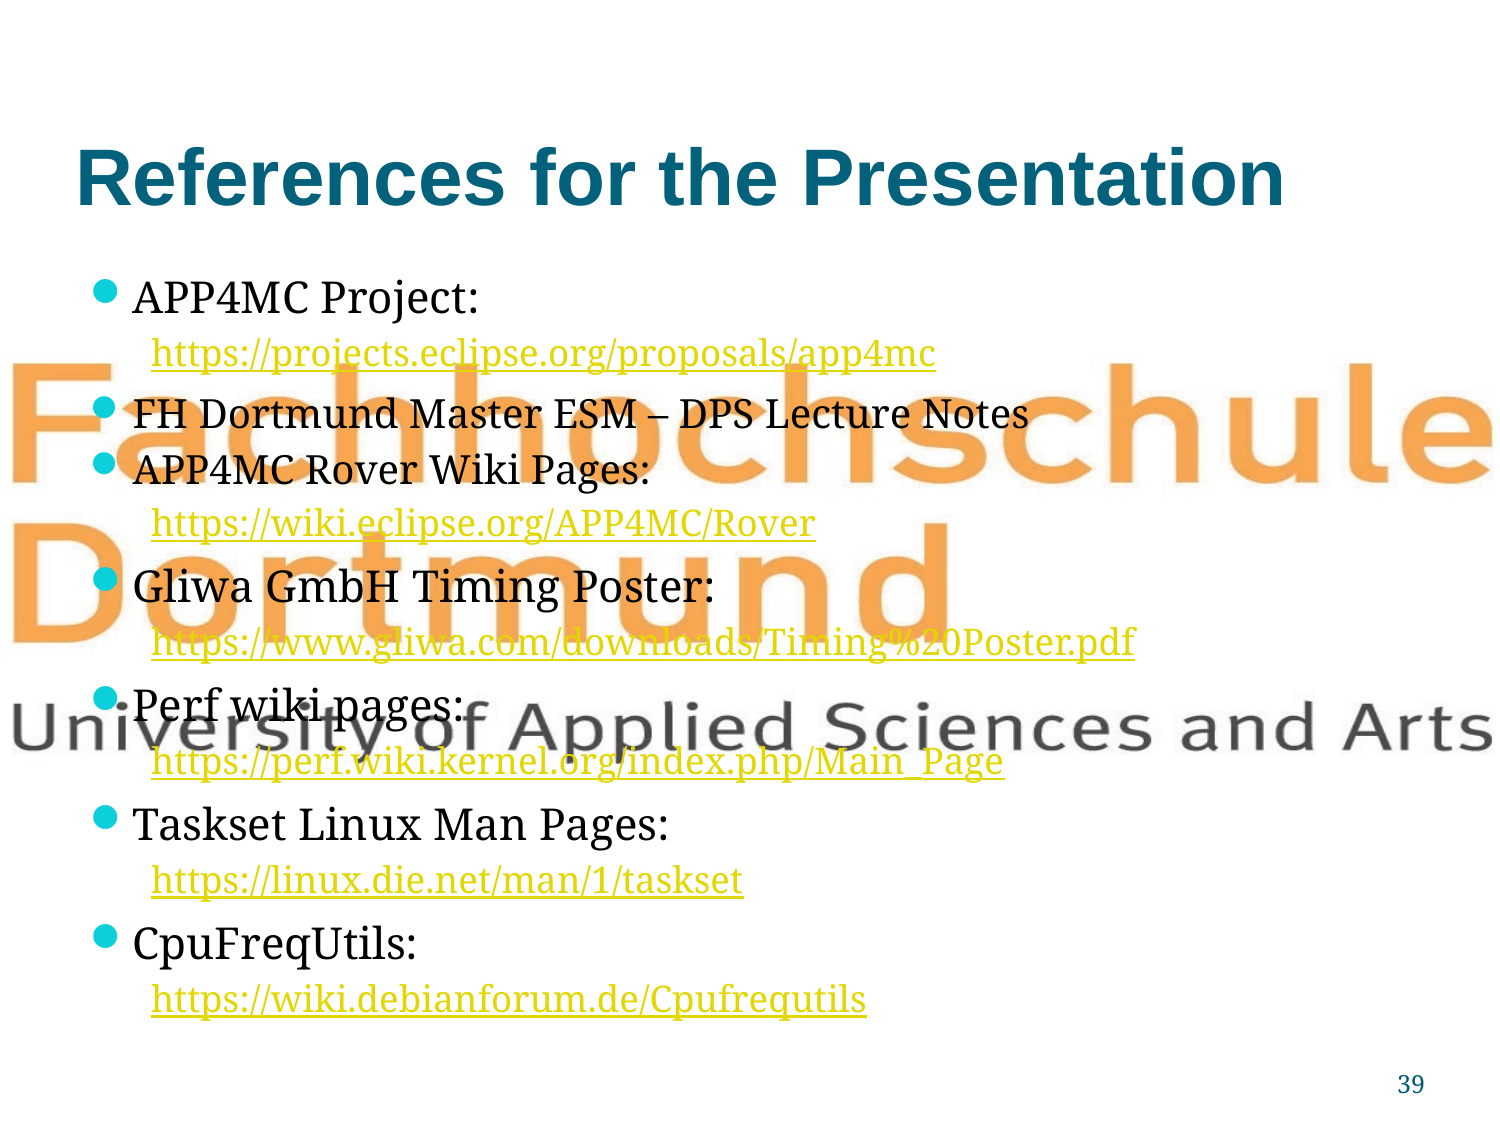

References for the Presentation
APP4MC Project:
https://projects.eclipse.org/proposals/app4mc
FH Dortmund Master ESM – DPS Lecture Notes
APP4MC Rover Wiki Pages:
https://wiki.eclipse.org/APP4MC/Rover
Gliwa GmbH Timing Poster:
https://www.gliwa.com/downloads/Timing%20Poster.pdf
Perf wiki pages:
https://perf.wiki.kernel.org/index.php/Main_Page
Taskset Linux Man Pages:
https://linux.die.net/man/1/taskset
CpuFreqUtils:
https://wiki.debianforum.de/Cpufrequtils

39